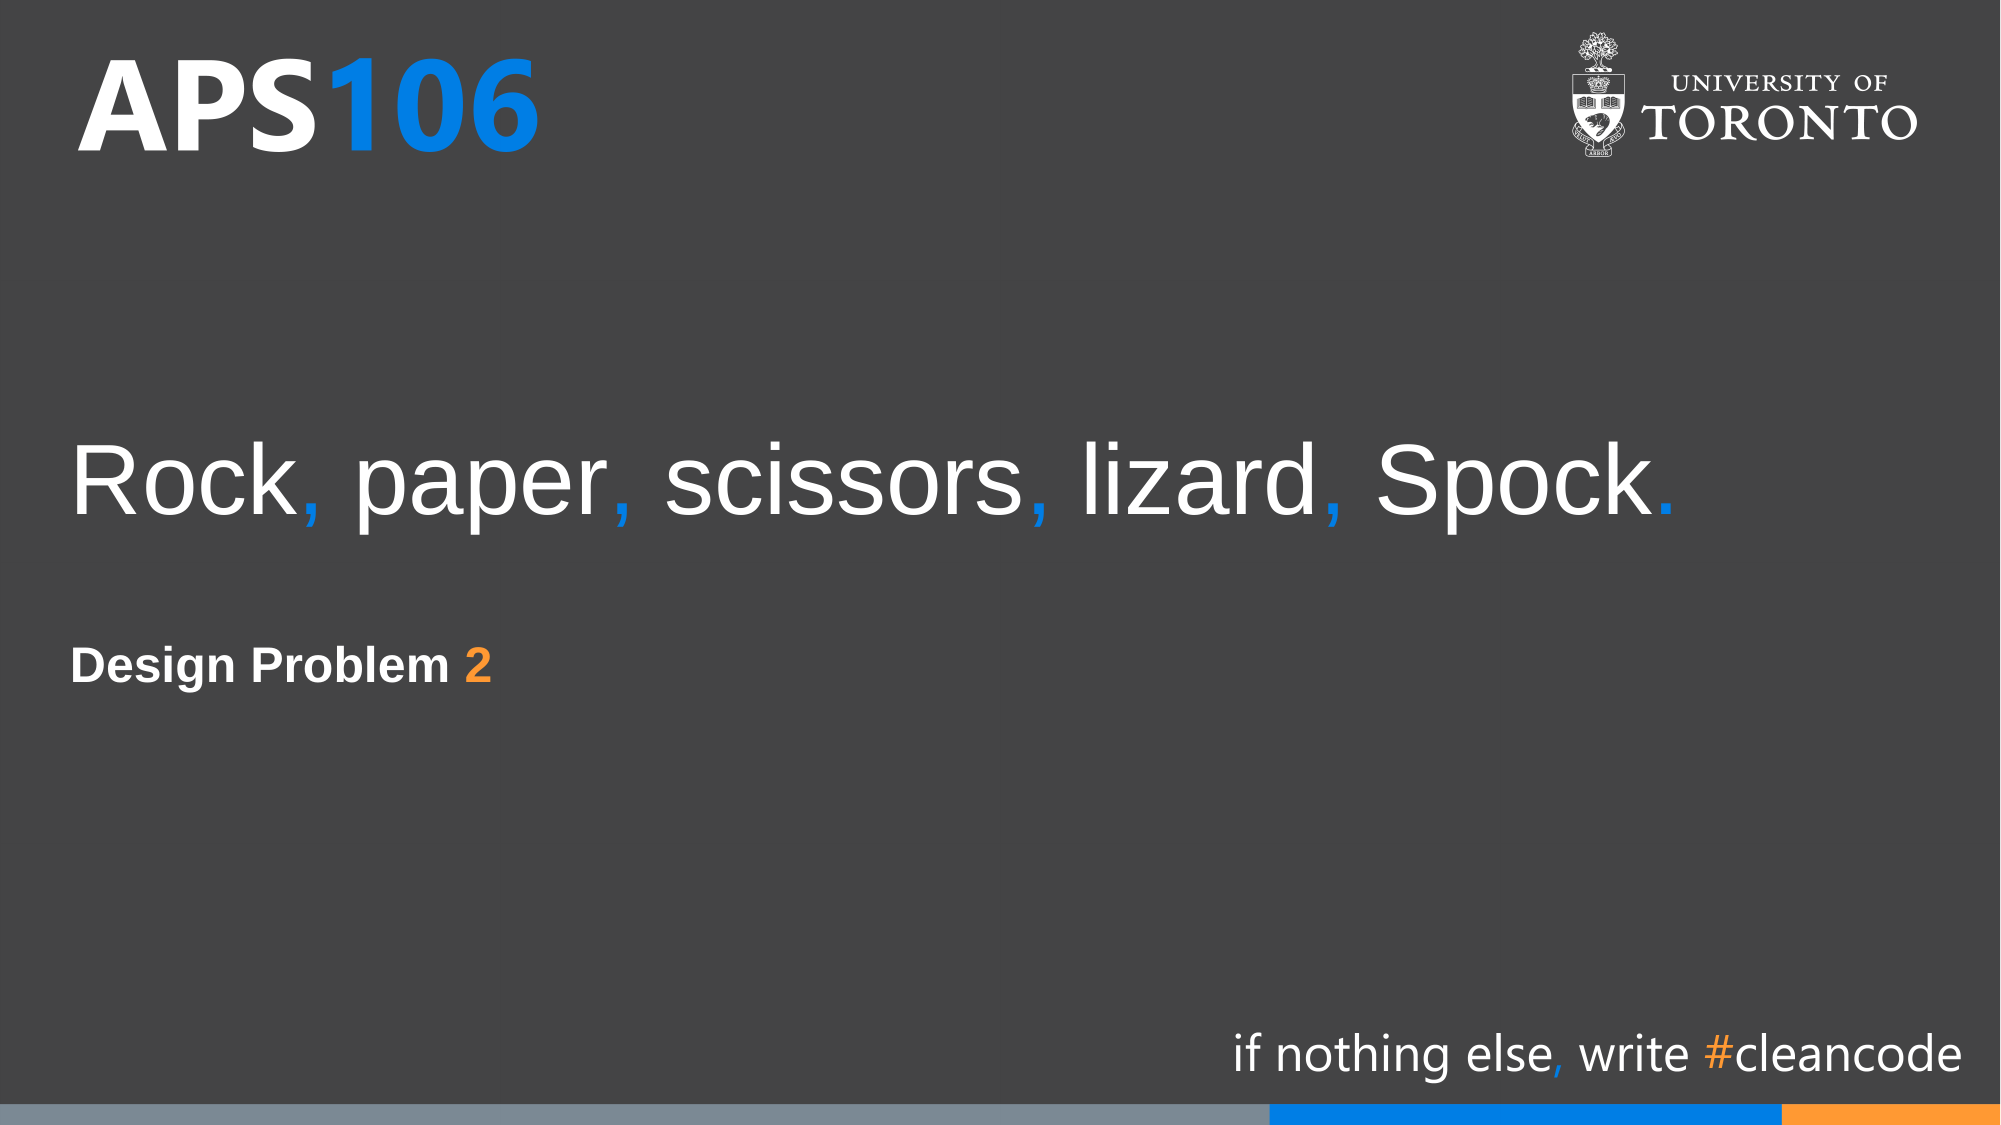

# Rock, paper, scissors, lizard, Spock.
Design Problem 2